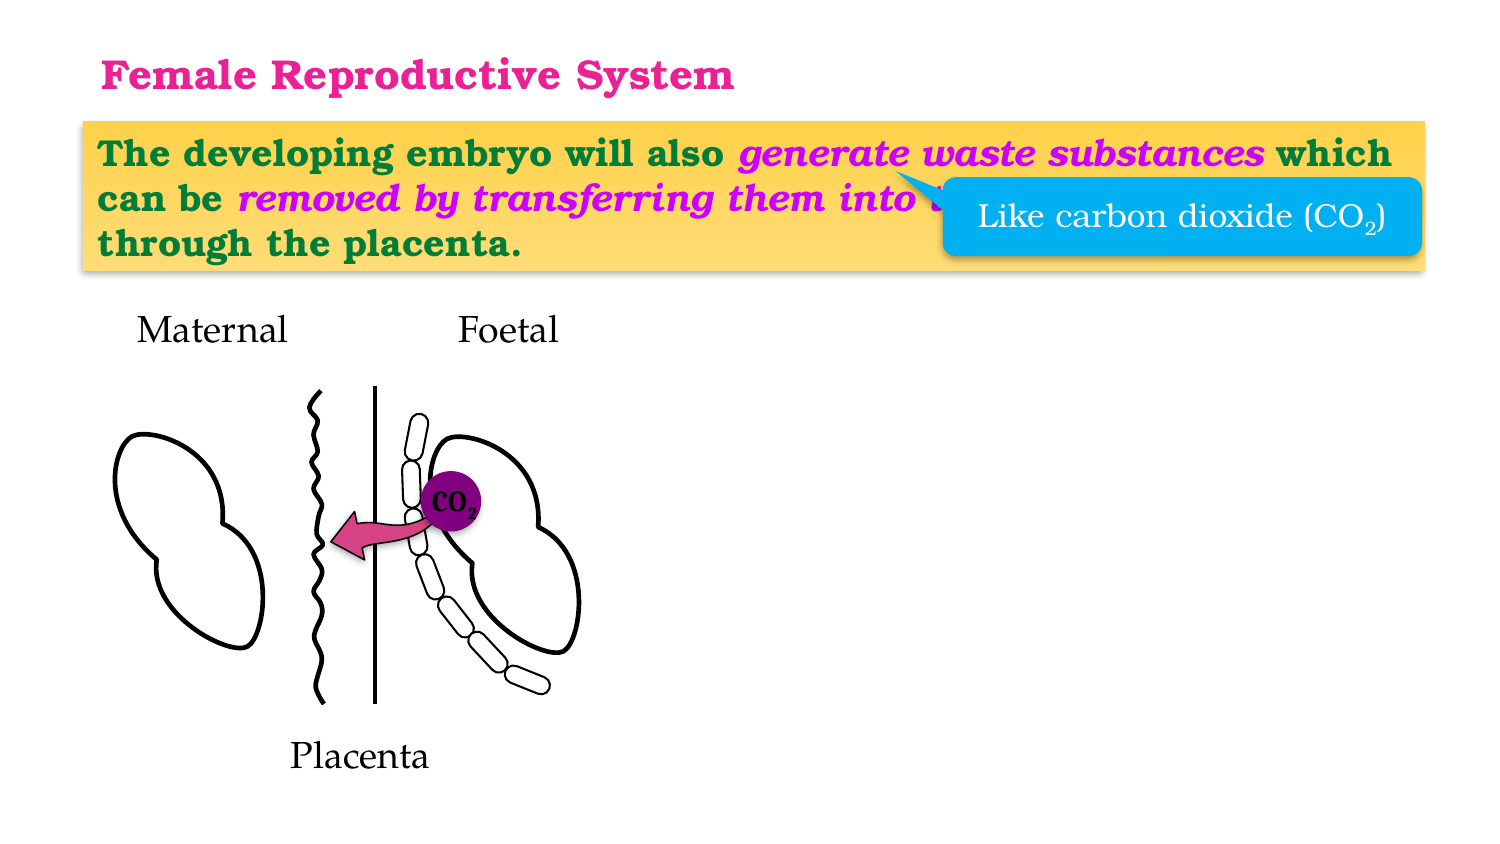

Female Reproductive System
The developing embryo will also generate waste substances which can be removed by transferring them into the mother’s blood through the placenta.
Like carbon dioxide (CO2)
Maternal
Foetal

Placenta

CO2